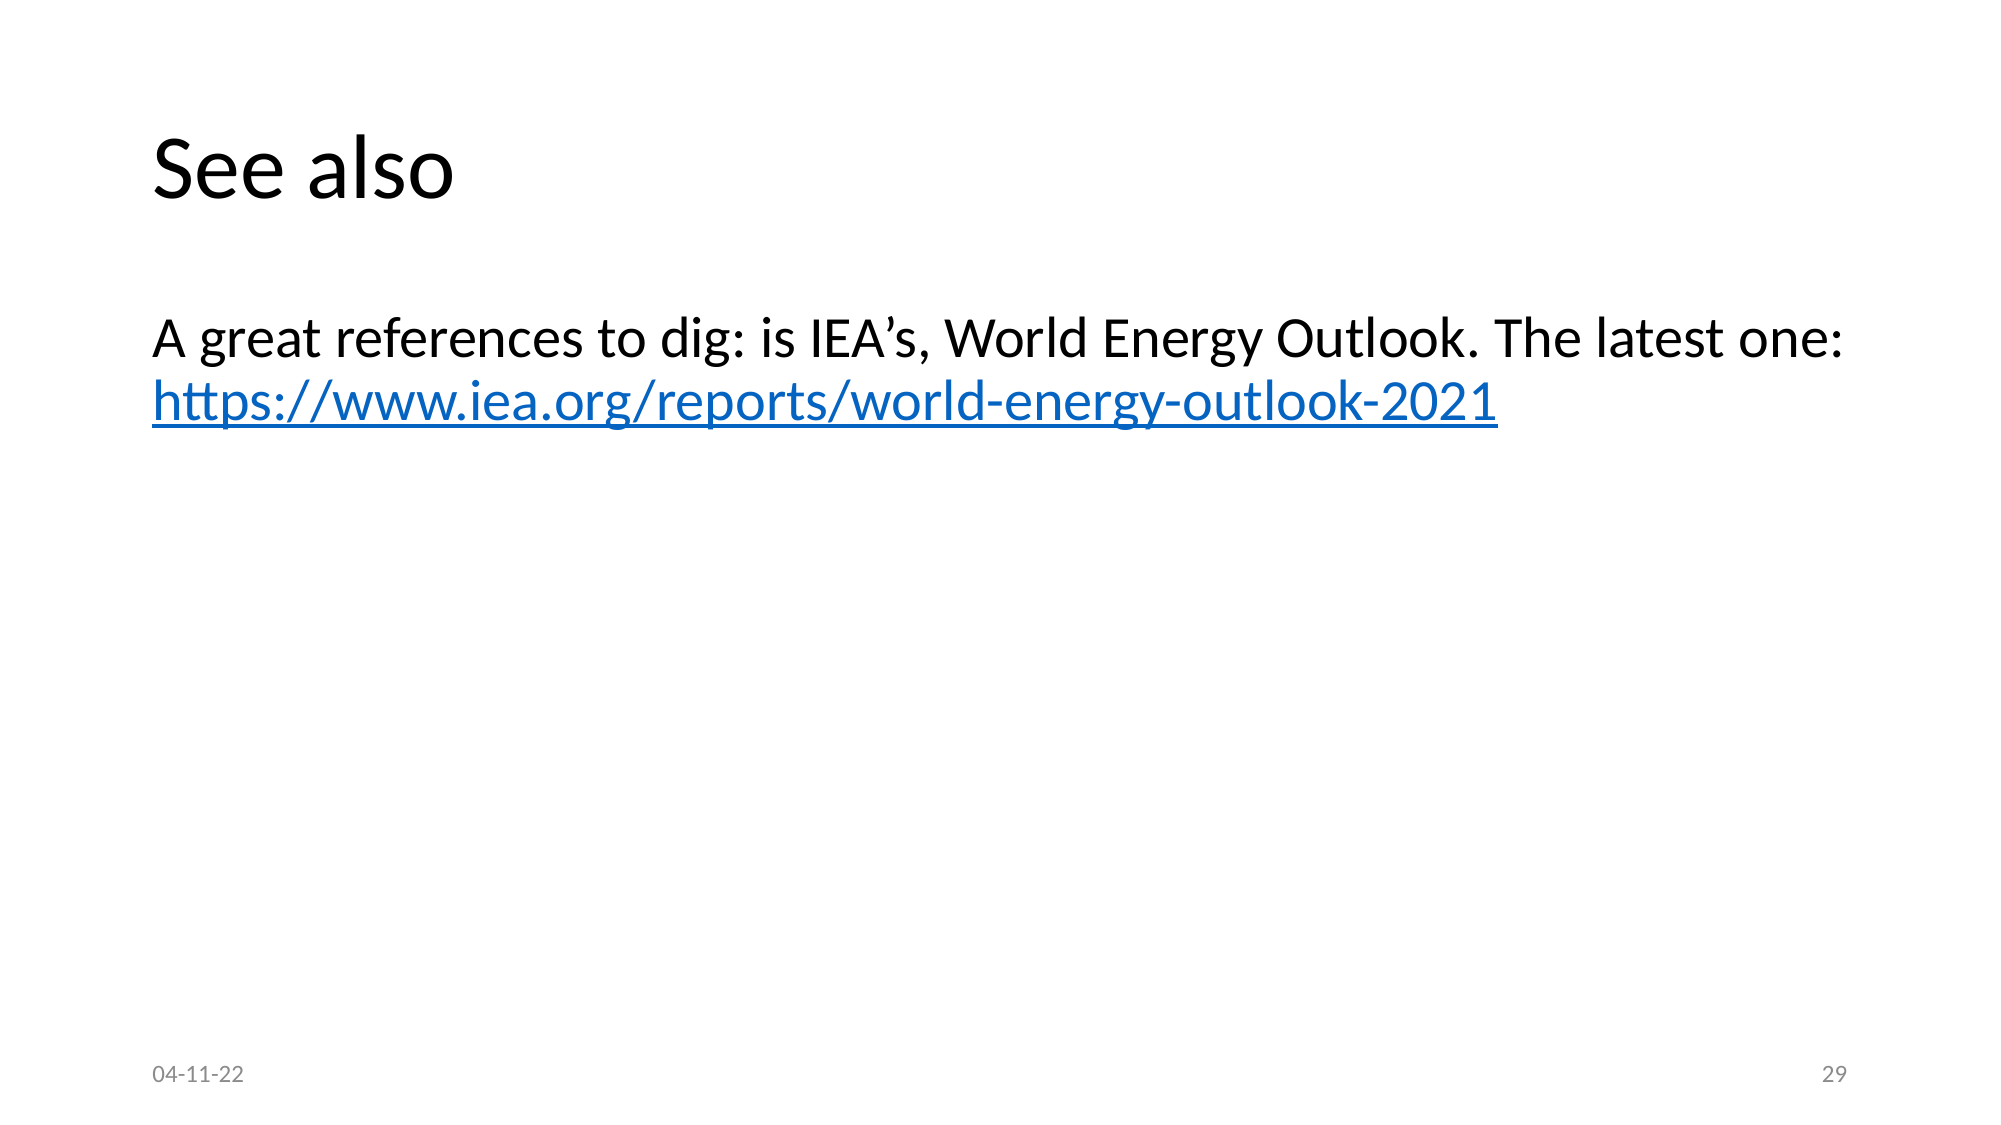

# See also
A great references to dig: is IEA’s, World Energy Outlook. The latest one: https://www.iea.org/reports/world-energy-outlook-2021

04-11-22
29